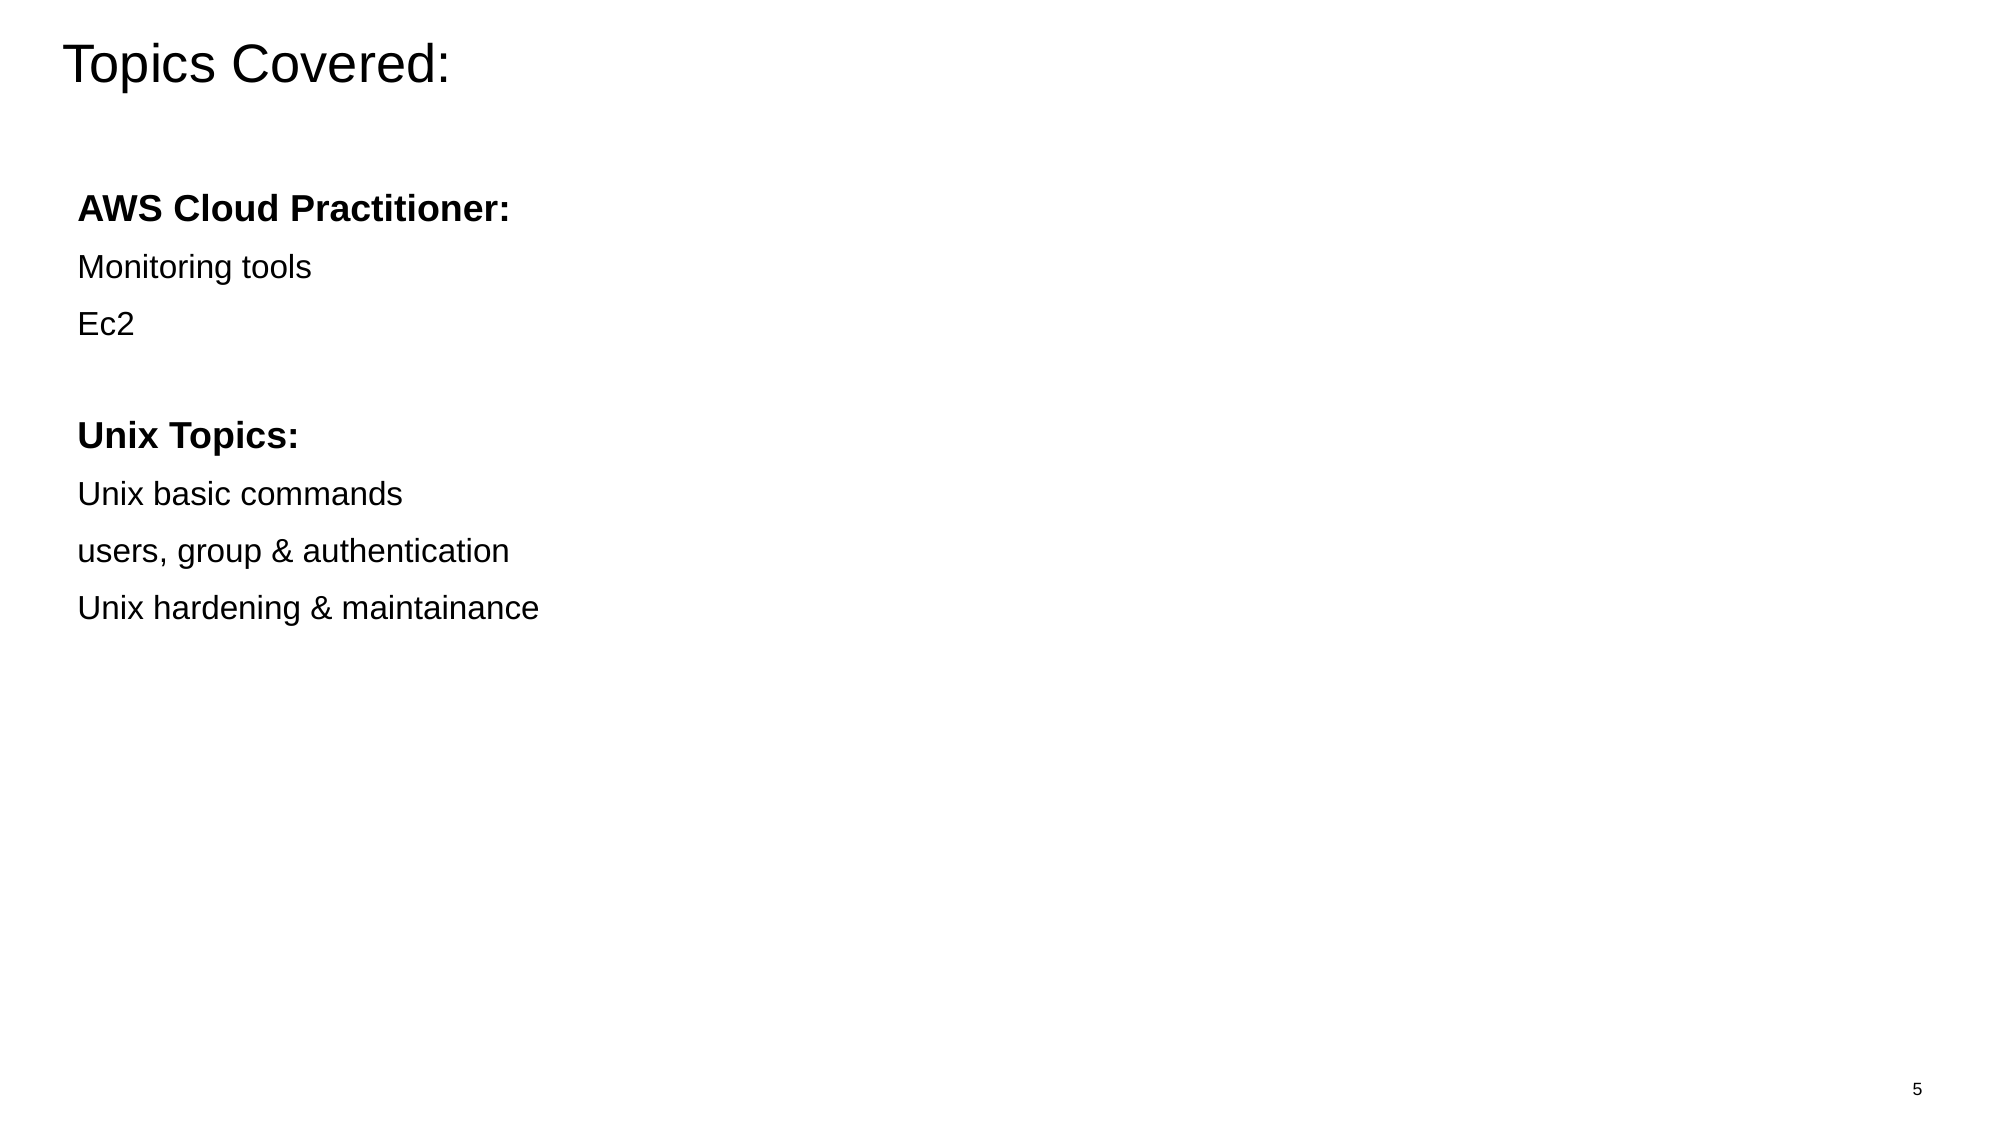

# Topics Covered:

AWS Cloud Practitioner:
Monitoring tools
Ec2

Unix Topics:
Unix basic commands
users, group & authentication
Unix hardening & maintainance

5